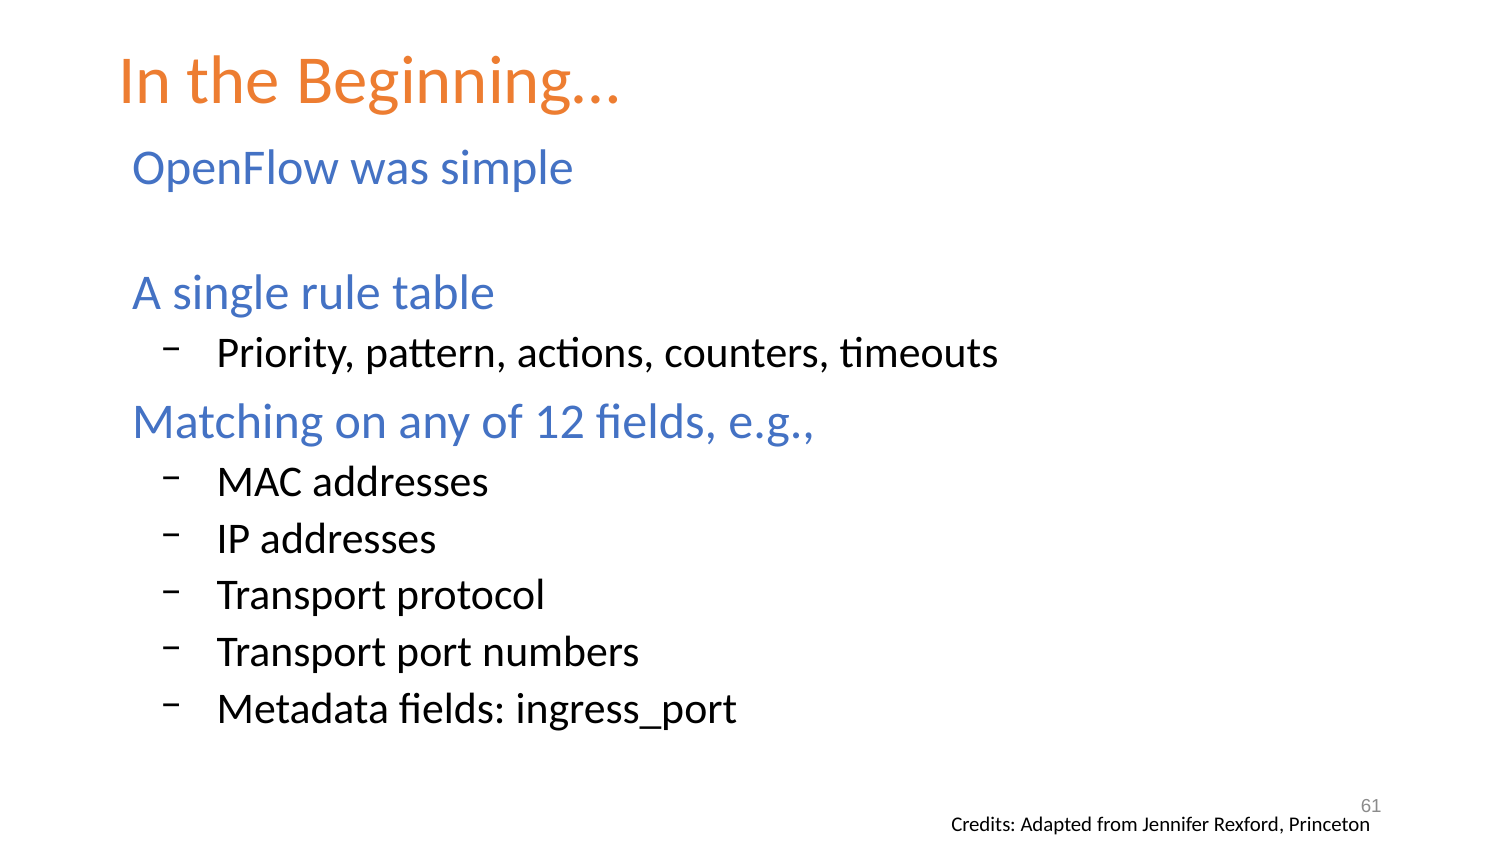

# In the Beginning…
OpenFlow was simple

A single rule table
Priority, pattern, actions, counters, timeouts
Matching on any of 12 fields, e.g.,
MAC addresses
IP addresses
Transport protocol
Transport port numbers
Metadata fields: ingress_port

61
Credits: Adapted from Jennifer Rexford, Princeton